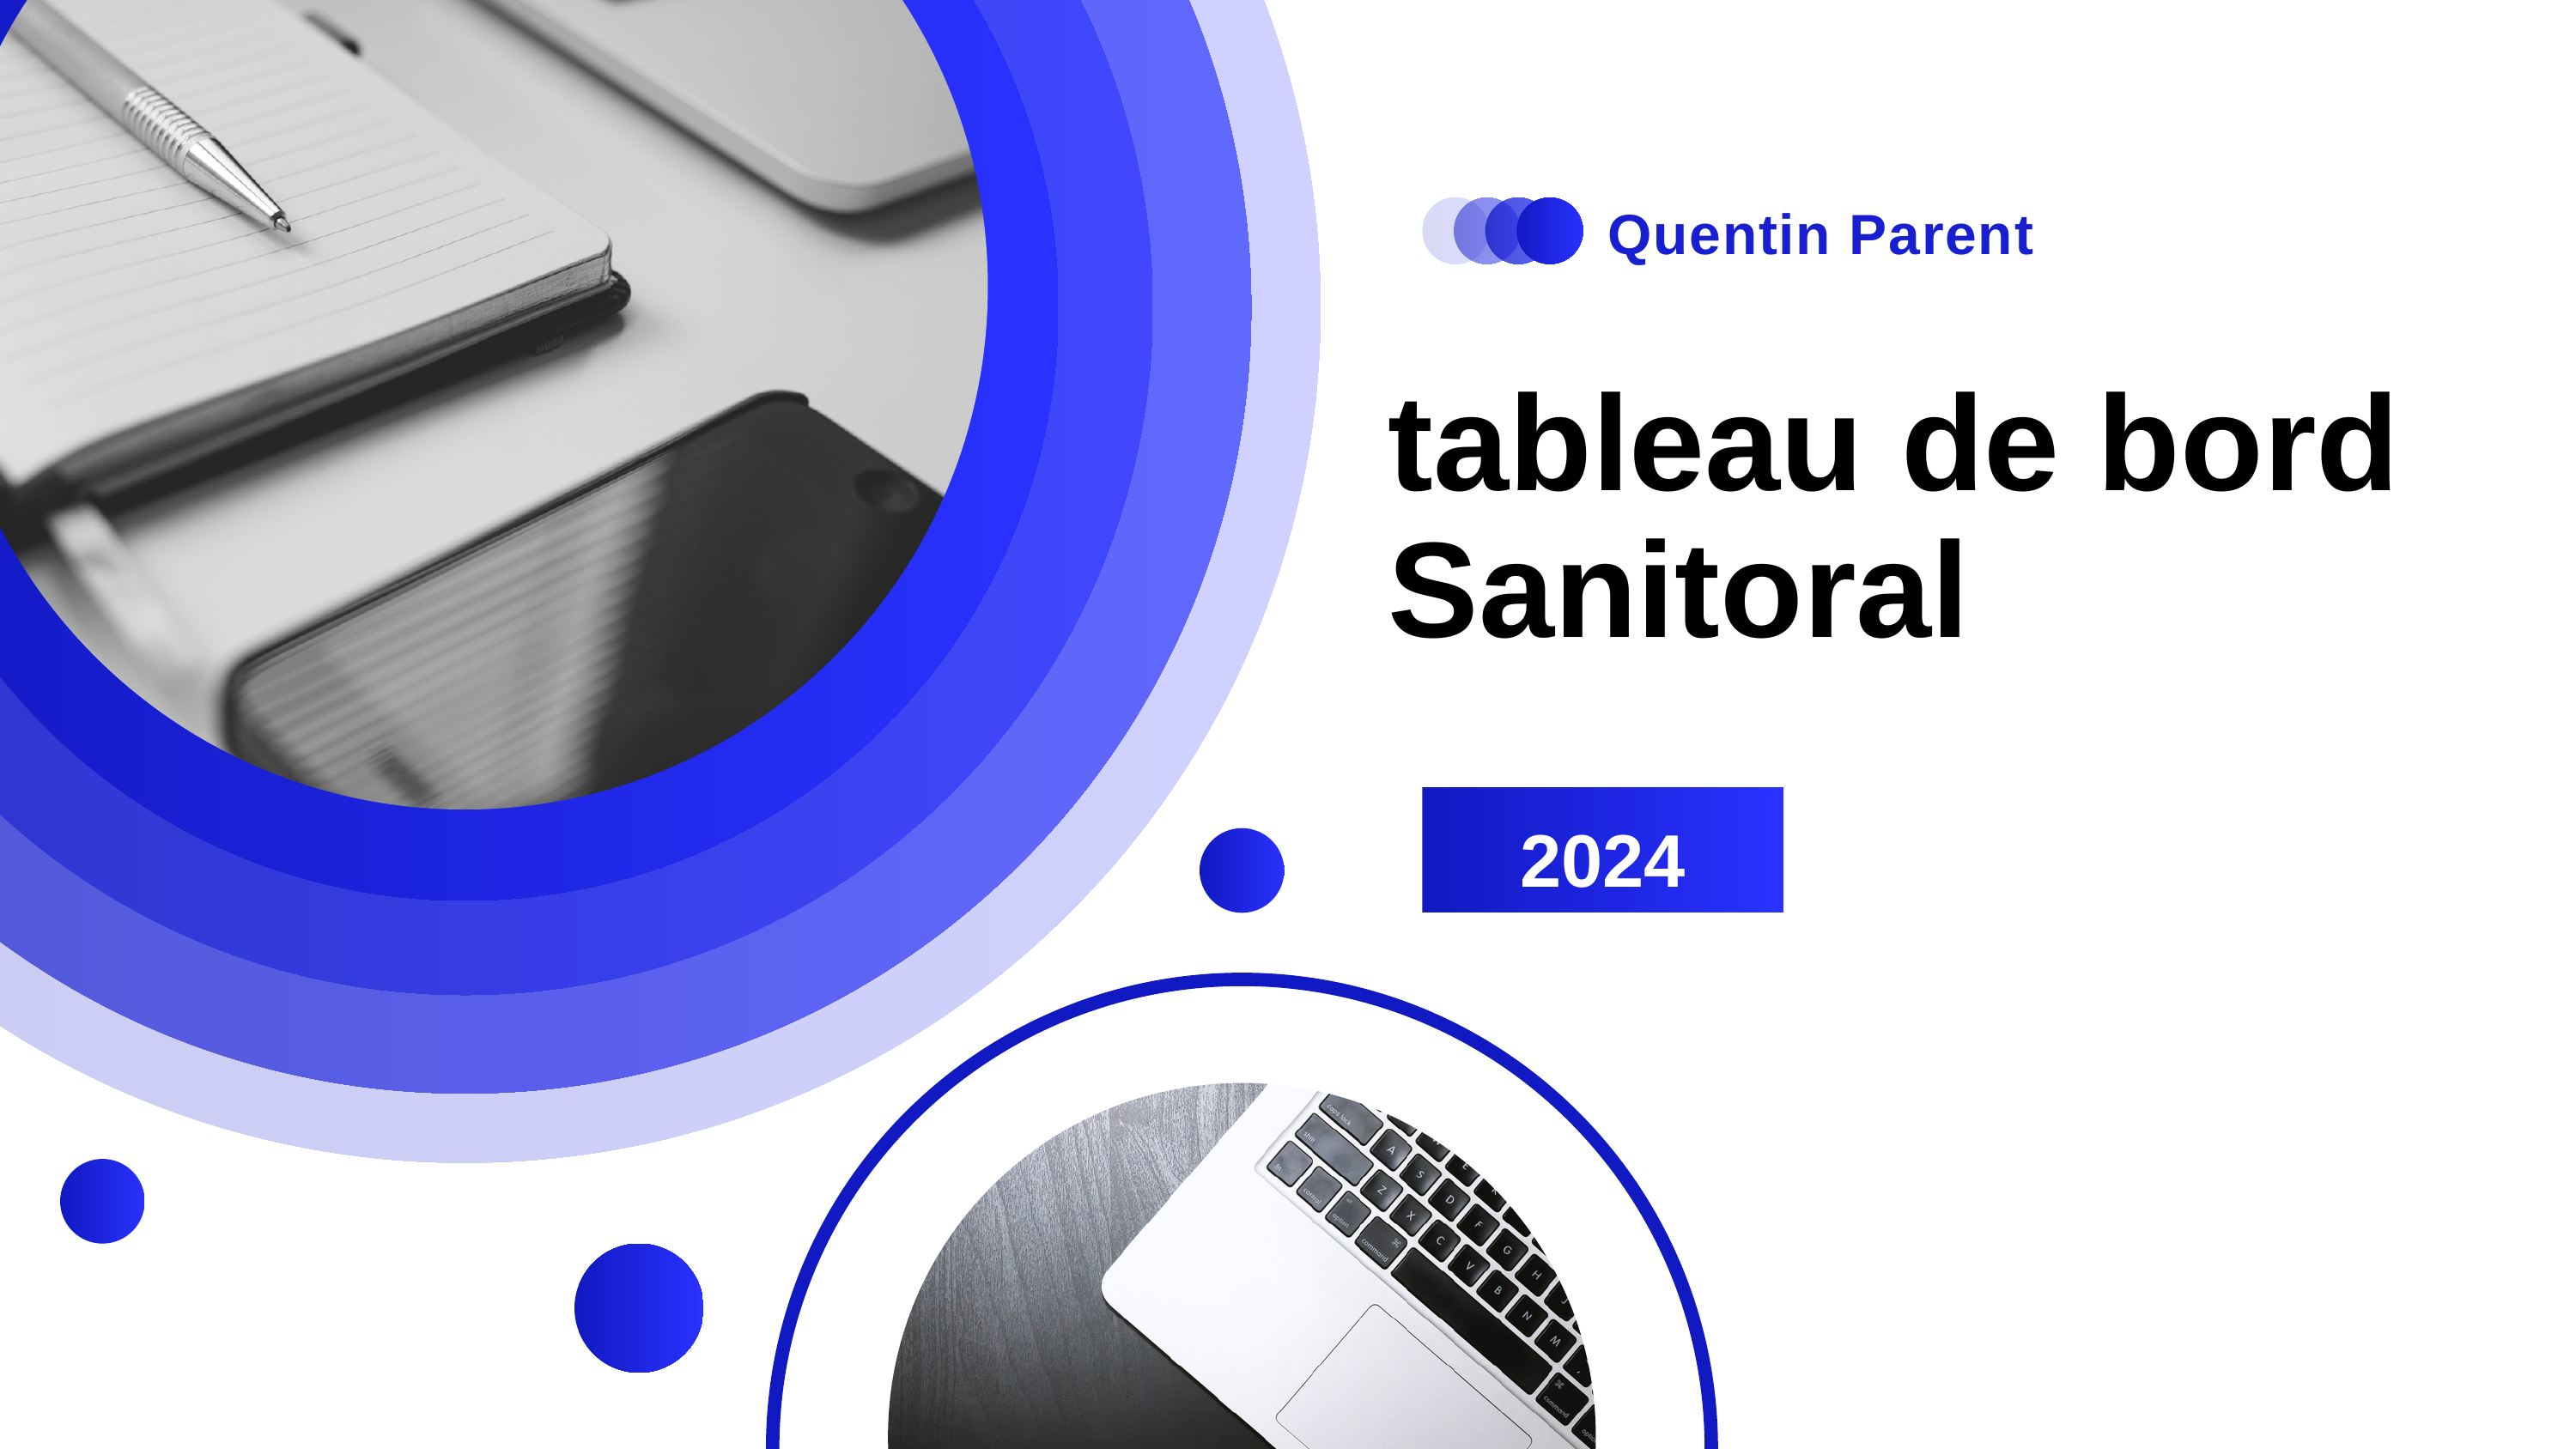

Quentin Parent

tableau de bord Sanitoral

2024